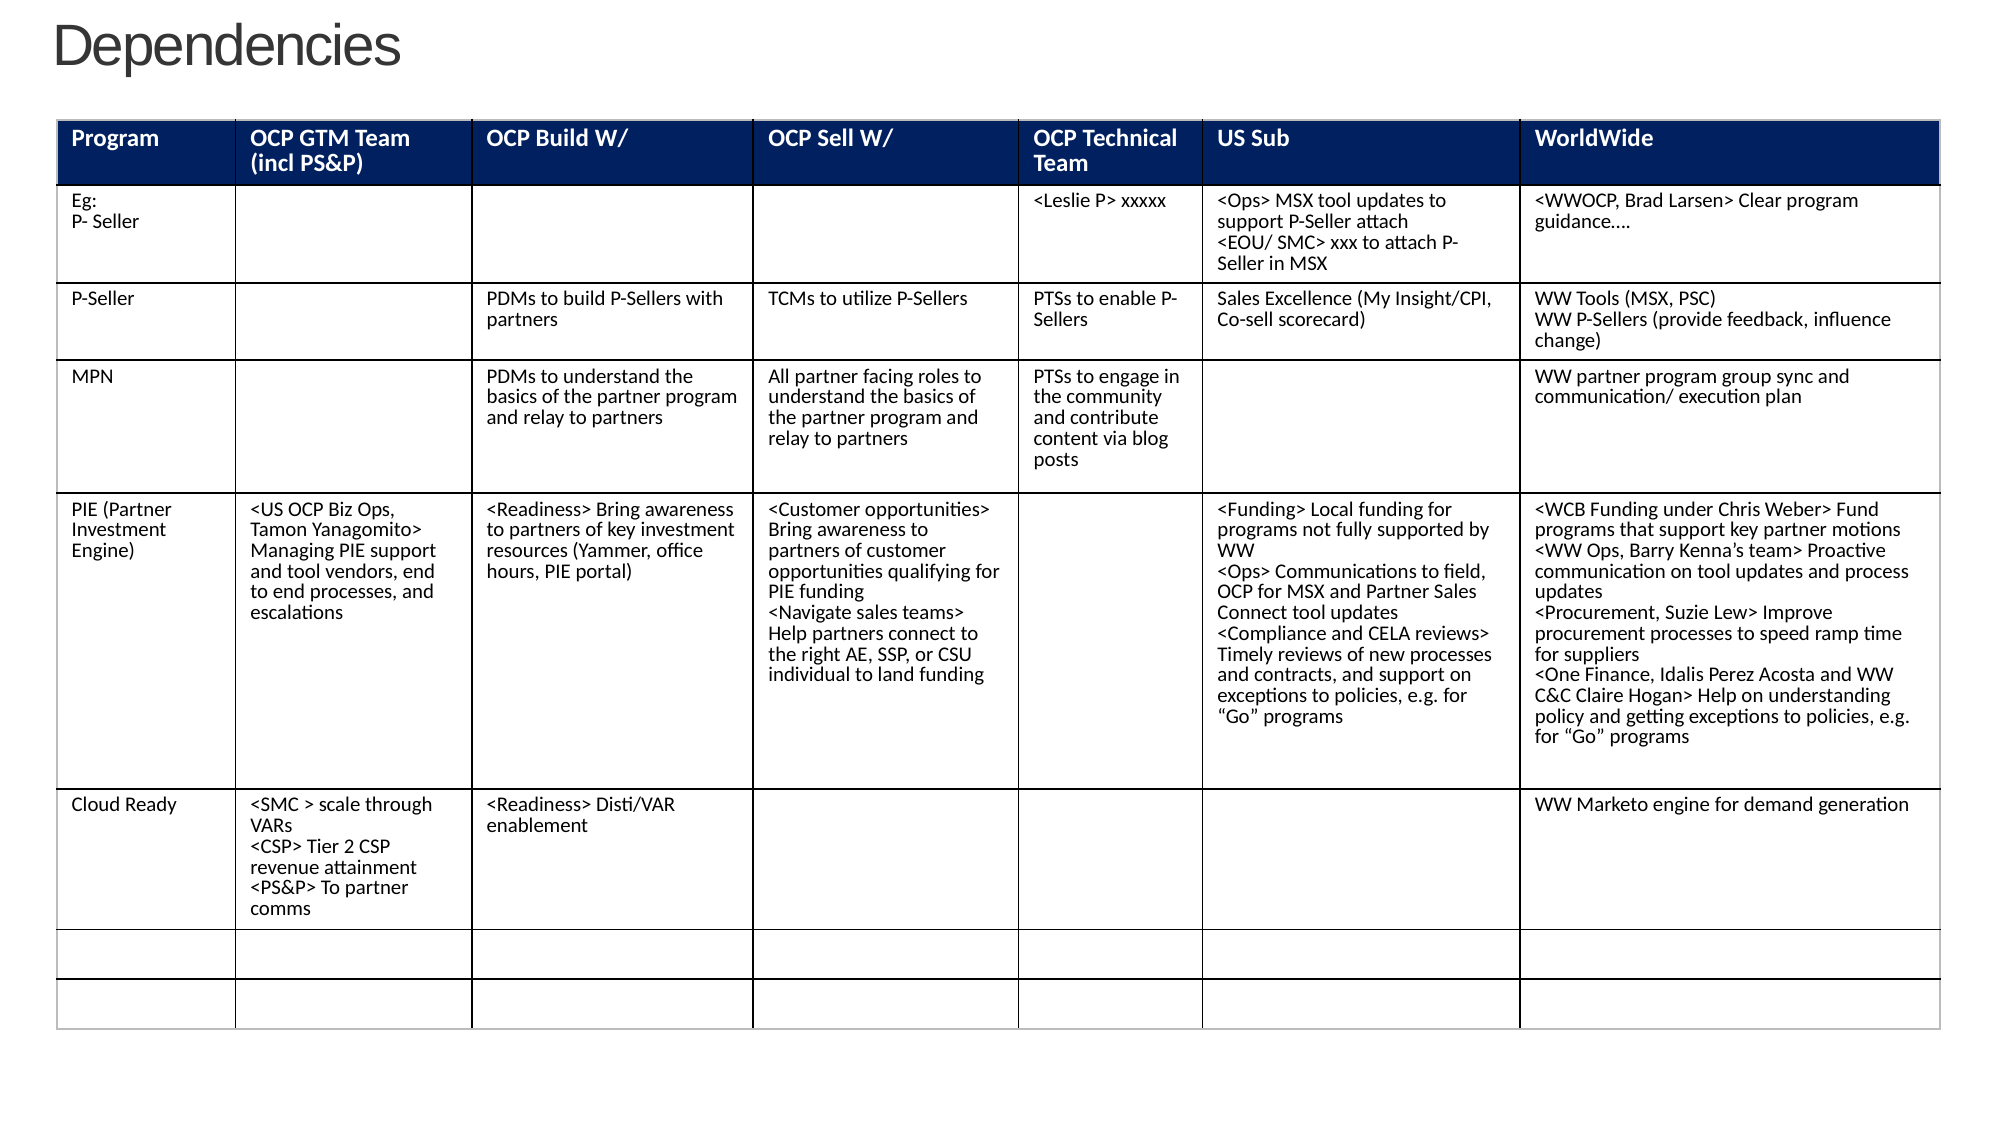

Dependencies
| Program | OCP GTM Team (incl PS&P) | OCP Build W/ | OCP Sell W/ | OCP Technical Team | US Sub | WorldWide |
| --- | --- | --- | --- | --- | --- | --- |
| Eg:   P- Seller |  |  |  | <Leslie P> xxxxx | <Ops> MSX tool updates to support P-Seller attach <EOU/ SMC> xxx to attach P-Seller in MSX | <WWOCP, Brad Larsen> Clear program guidance…. |
| P-Seller |  | PDMs to build P-Sellers with partners | TCMs to utilize P-Sellers | PTSs to enable P-Sellers | Sales Excellence (My Insight/CPI, Co-sell scorecard) | WW Tools (MSX, PSC) WW P-Sellers (provide feedback, influence change) |
| MPN |  | PDMs to understand the basics of the partner program and relay to partners | All partner facing roles to understand the basics of the partner program and relay to partners | PTSs to engage in the community and contribute content via blog posts |  | WW partner program group sync and communication/ execution plan |
| PIE (Partner Investment Engine) | <US OCP Biz Ops, Tamon Yanagomito> Managing PIE support and tool vendors, end to end processes, and escalations | <Readiness> Bring awareness to partners of key investment resources (Yammer, office hours, PIE portal) | <Customer opportunities> Bring awareness to partners of customer opportunities qualifying for PIE funding <Navigate sales teams> Help partners connect to the right AE, SSP, or CSU individual to land funding |  | <Funding> Local funding for programs not fully supported by WW <Ops> Communications to field, OCP for MSX and Partner Sales Connect tool updates <Compliance and CELA reviews> Timely reviews of new processes and contracts, and support on exceptions to policies, e.g. for “Go” programs | <WCB Funding under Chris Weber> Fund programs that support key partner motions <WW Ops, Barry Kenna’s team> Proactive communication on tool updates and process updates <Procurement, Suzie Lew> Improve procurement processes to speed ramp time for suppliers <One Finance, Idalis Perez Acosta and WW C&C Claire Hogan> Help on understanding policy and getting exceptions to policies, e.g. for “Go” programs |
| Cloud Ready | <SMC > scale through VARs <CSP> Tier 2 CSP revenue attainment <PS&P> To partner comms | <Readiness> Disti/VAR enablement |  |  |  | WW Marketo engine for demand generation |
|  |  |  |  |  |  |  |
|  |  |  |  |  |  |  |